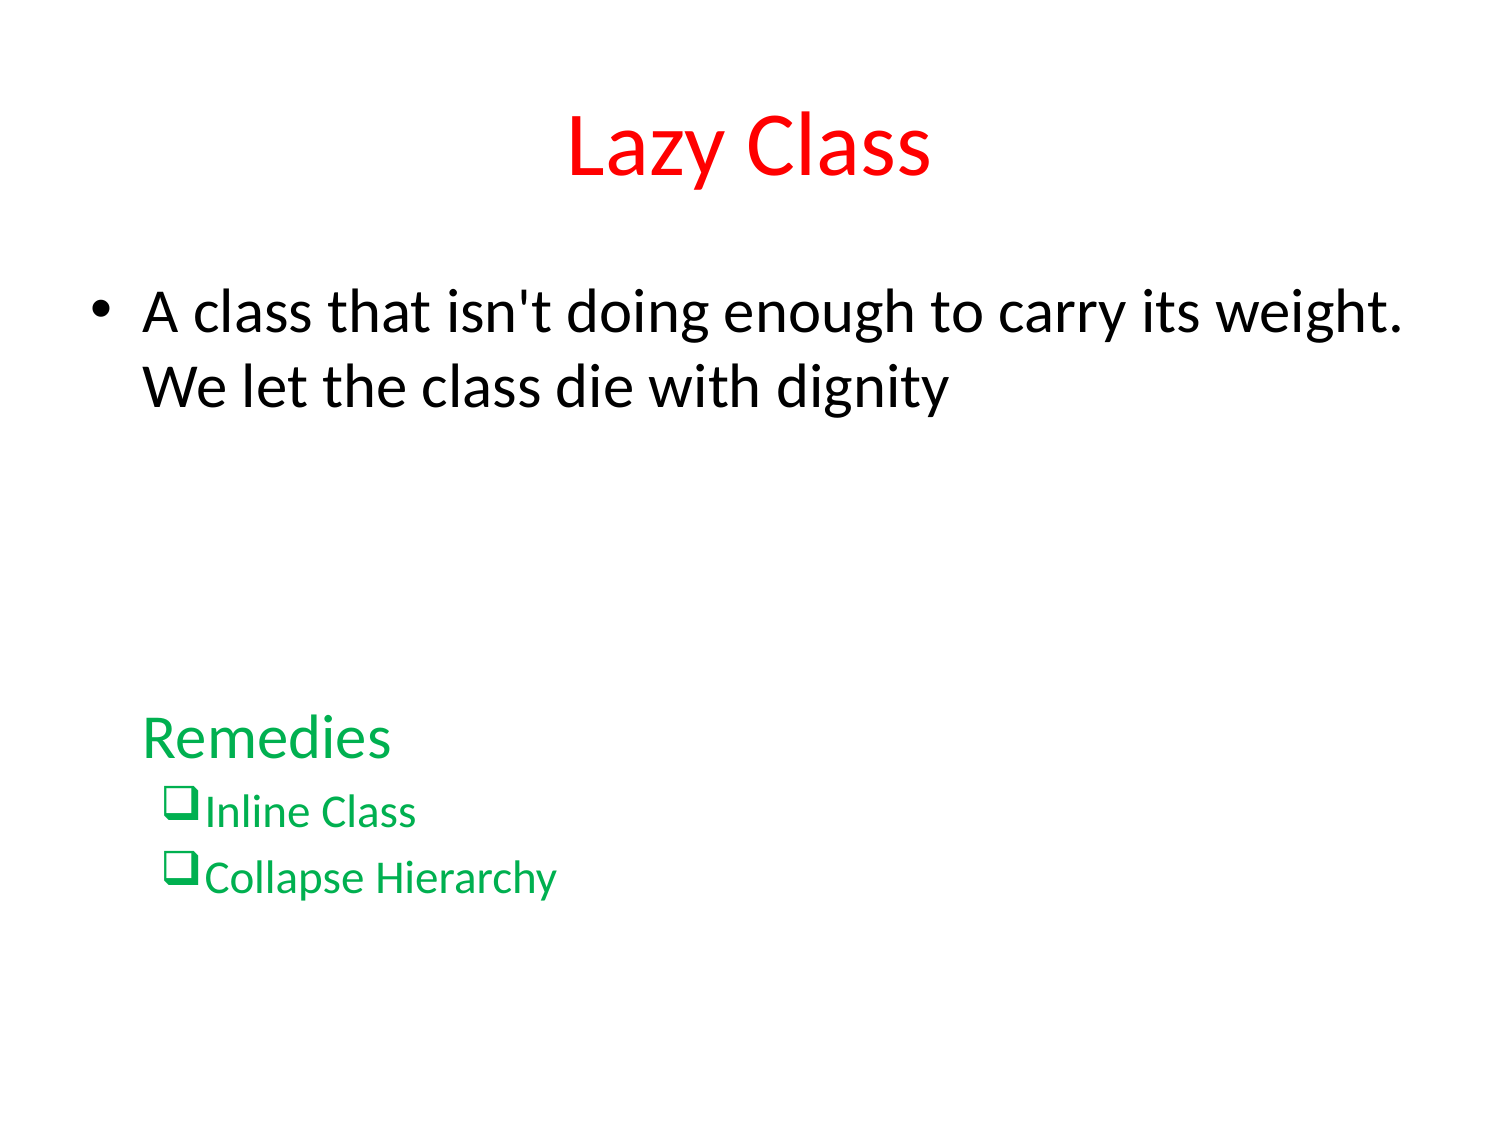

# Lazy Class
A class that isn't doing enough to carry its weight. We let the class die with dignity

	Remedies
Inline Class
Collapse Hierarchy